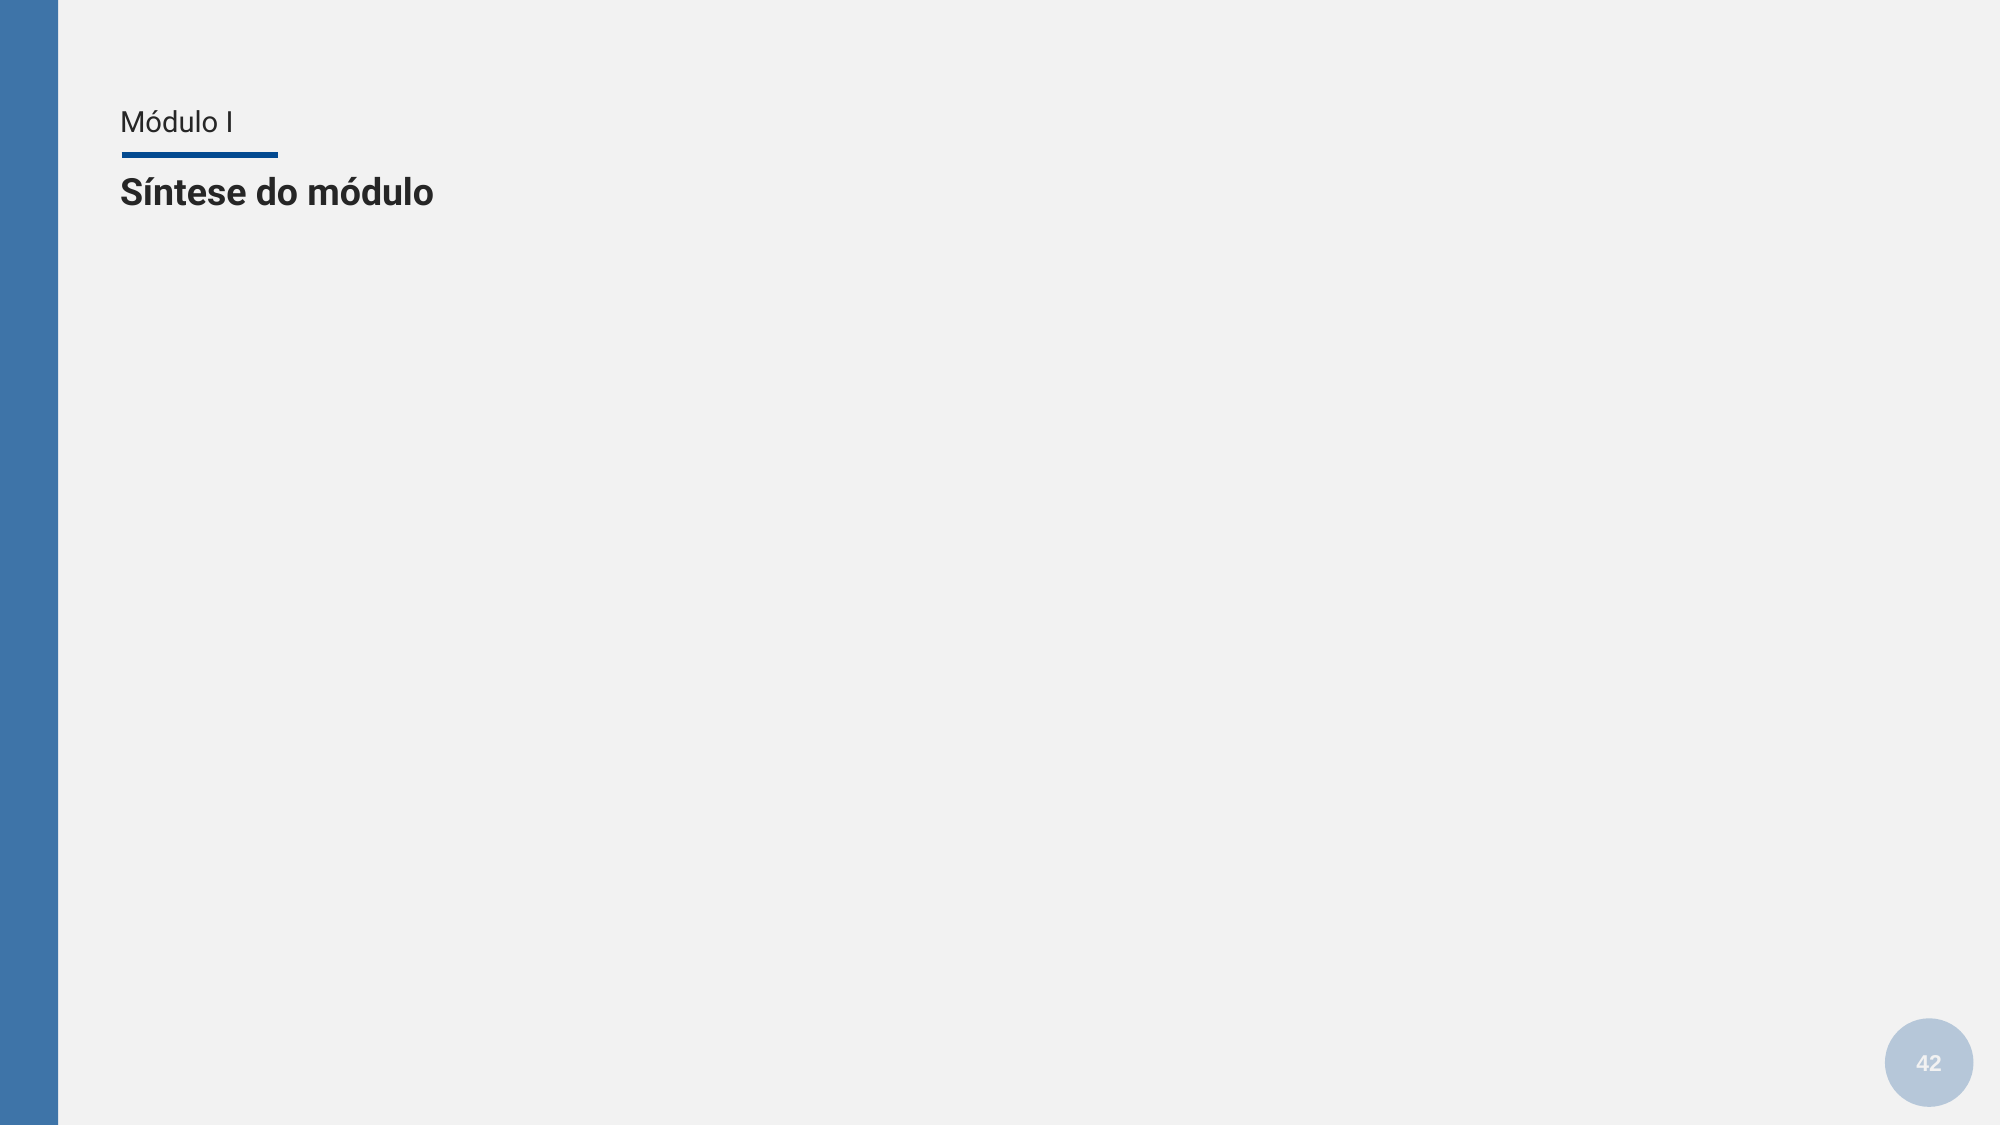

# Módulo I
Síntese do módulo

42